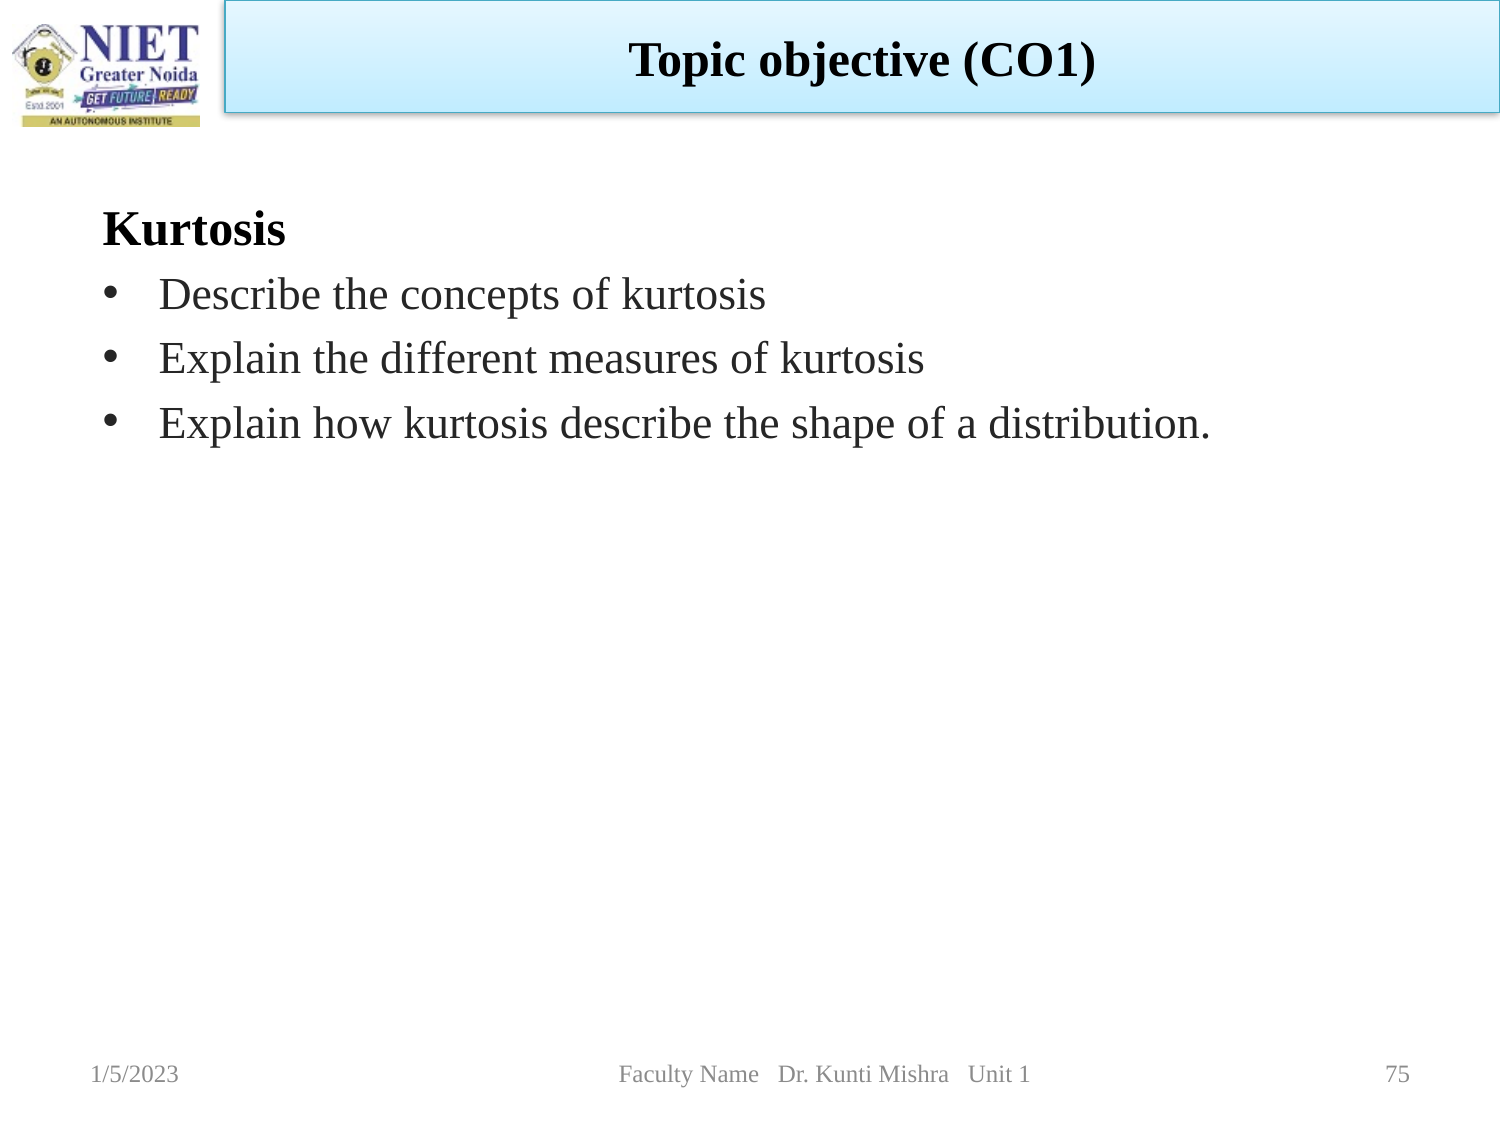

Topic objective (CO1)
Kurtosis
Describe the concepts of kurtosis
Explain the different measures of kurtosis
Explain how kurtosis describe the shape of a distribution.
1/5/2023
Faculty Name   Dr. Kunti Mishra   Unit 1
75